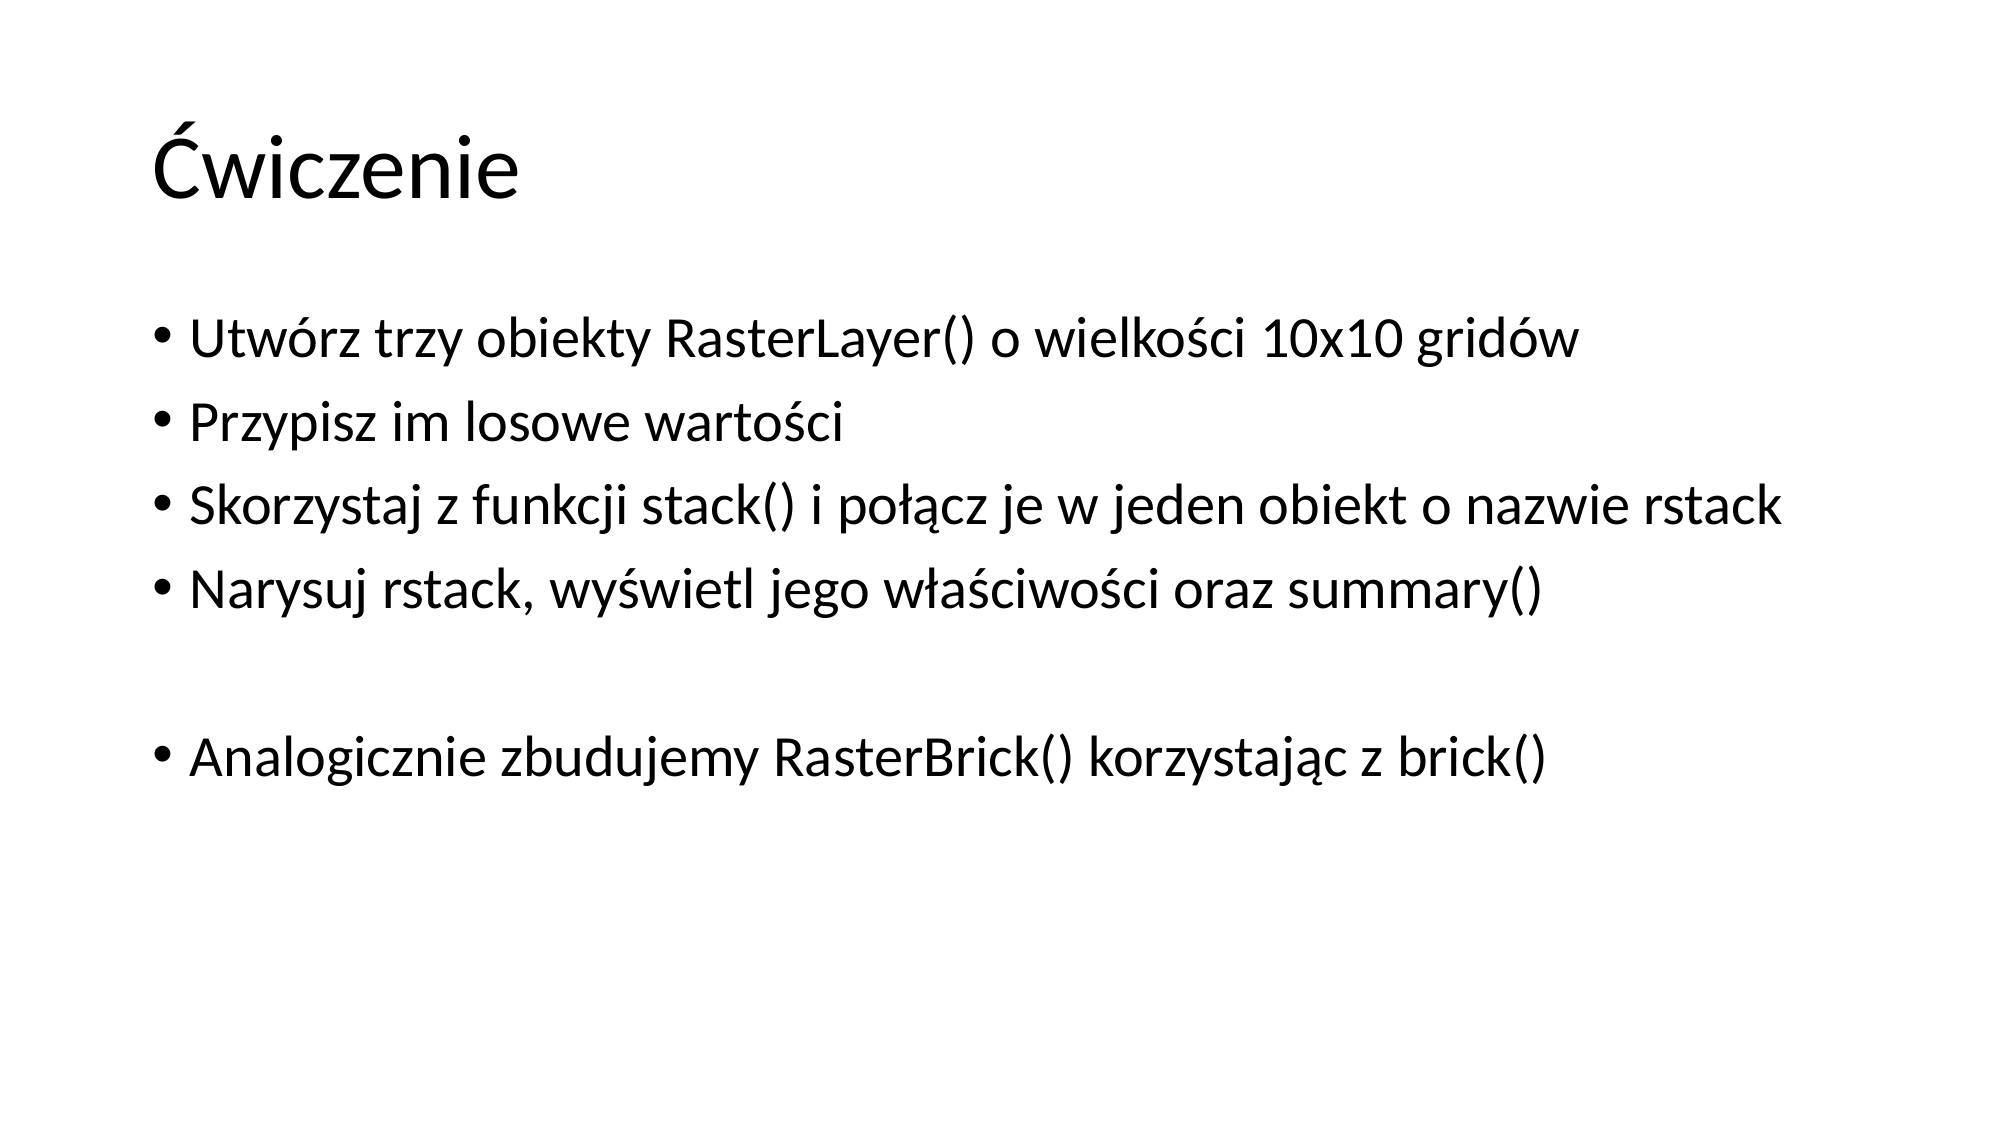

# Ćwiczenie
Utwórz trzy obiekty RasterLayer() o wielkości 10x10 gridów
Przypisz im losowe wartości
Skorzystaj z funkcji stack() i połącz je w jeden obiekt o nazwie rstack
Narysuj rstack, wyświetl jego właściwości oraz summary()

Analogicznie zbudujemy RasterBrick() korzystając z brick()